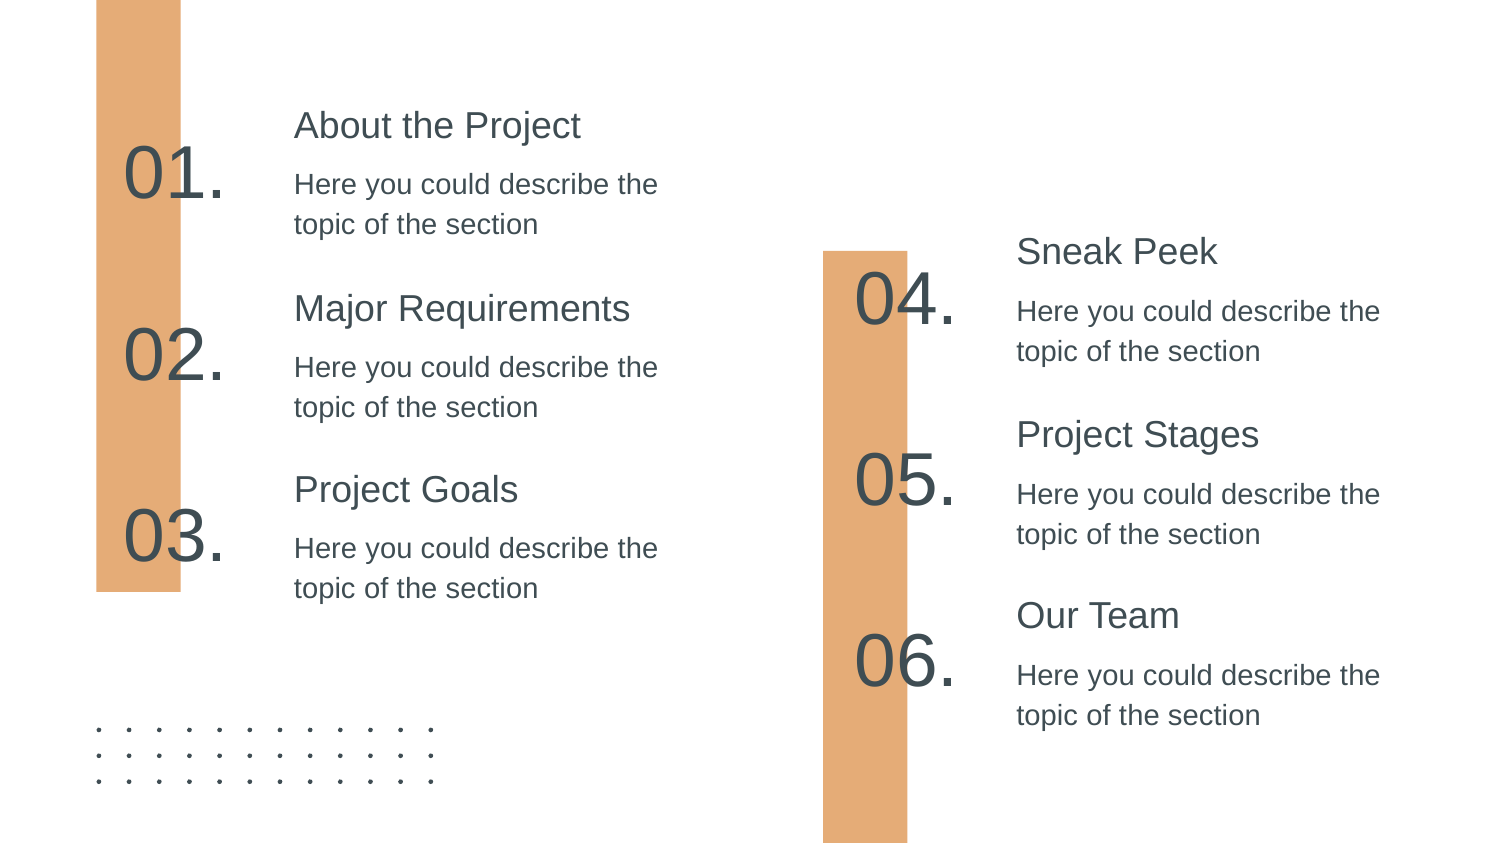

About the Project

01.
Here you could describe the topic of the section
Sneak Peek

# 04.
Major Requirements
Here you could describe the topic of the section

02.
Here you could describe the topic of the section
Project Stages

05.
Project Goals
Here you could describe the topic of the section

03.
Here you could describe the topic of the section
Our Team

06.
Here you could describe the topic of the section